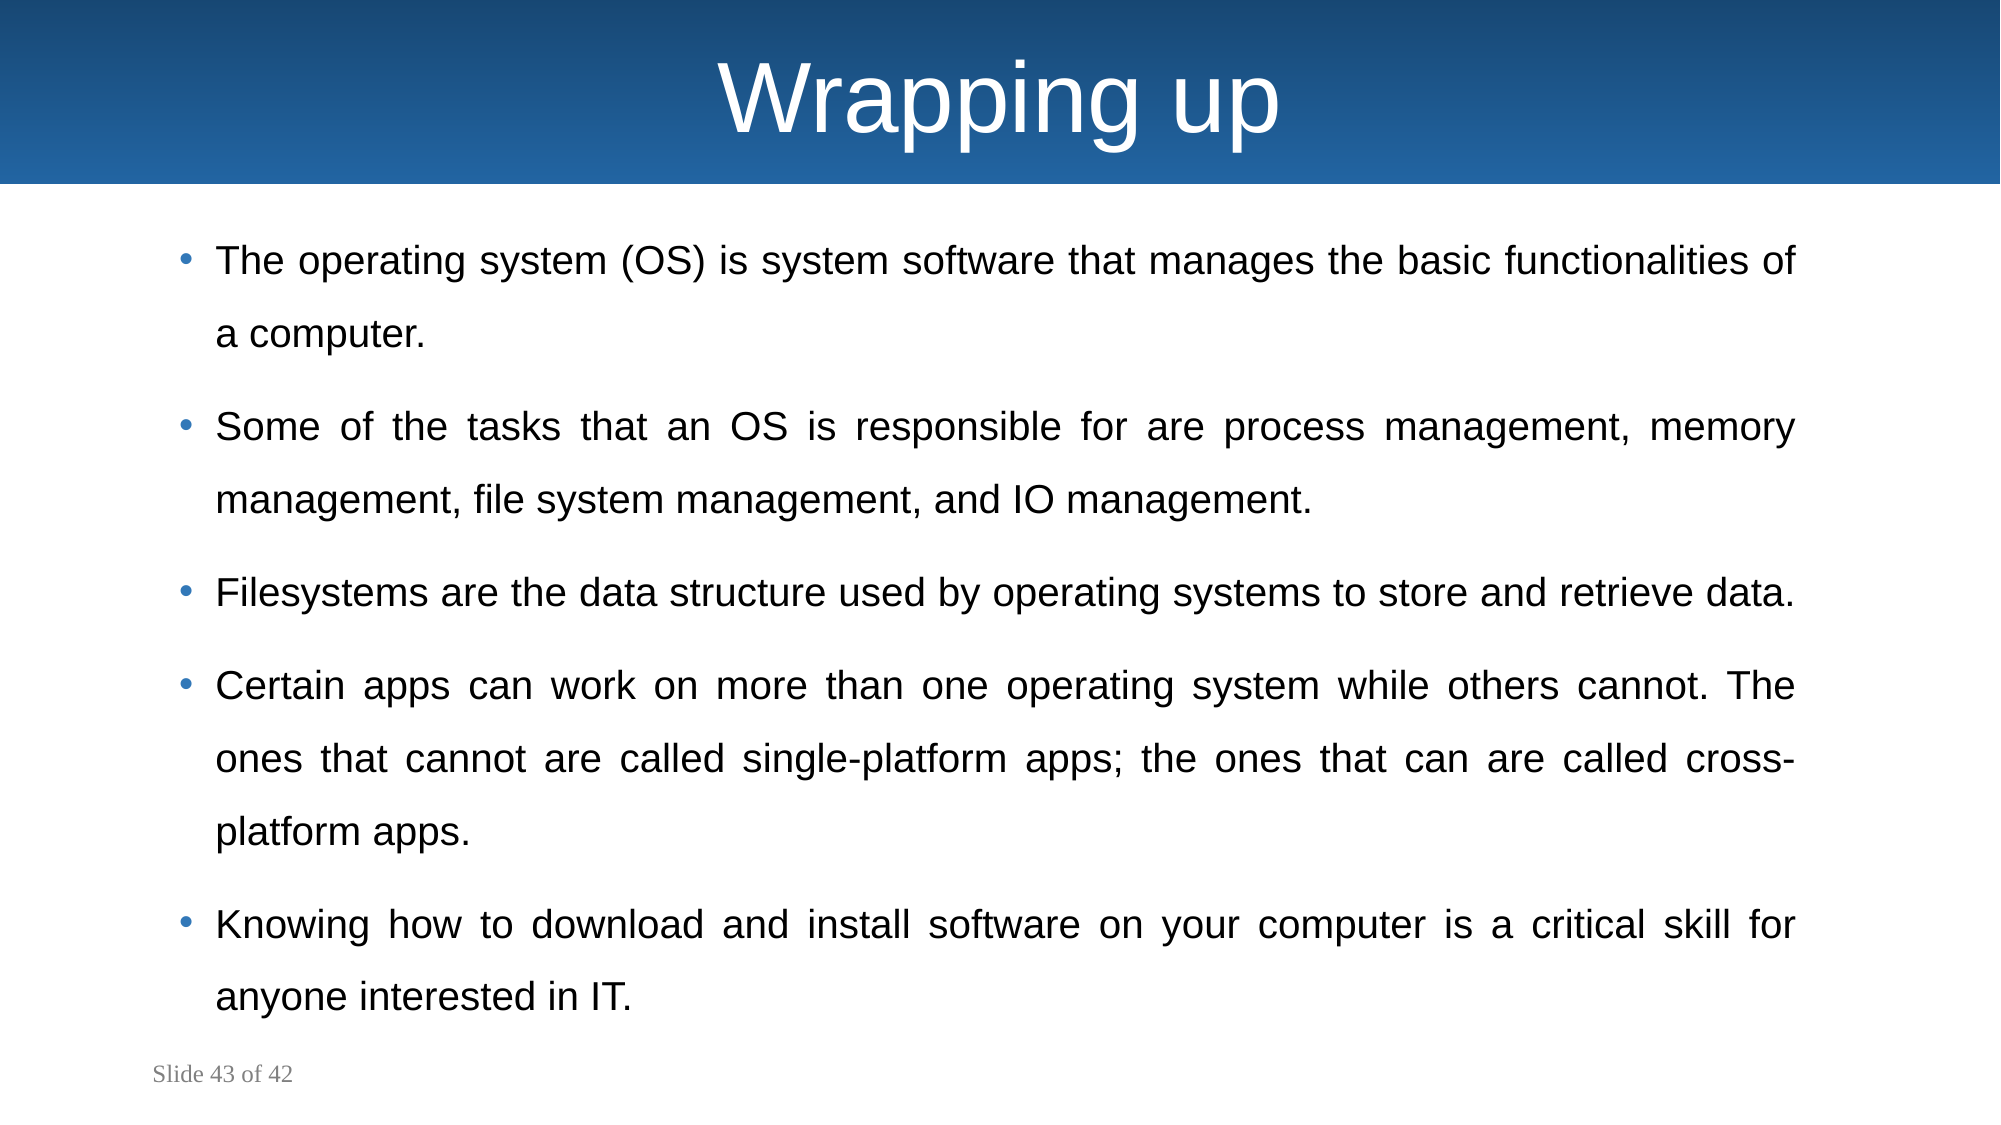

Wrapping up
The operating system (OS) is system software that manages the basic functionalities of a computer.
Some of the tasks that an OS is responsible for are process management, memory management, file system management, and IO management.
Filesystems are the data structure used by operating systems to store and retrieve data.
Certain apps can work on more than one operating system while others cannot. The ones that cannot are called single-platform apps; the ones that can are called cross-platform apps.
Knowing how to download and install software on your computer is a critical skill for anyone interested in IT.

Slide 43 of 42